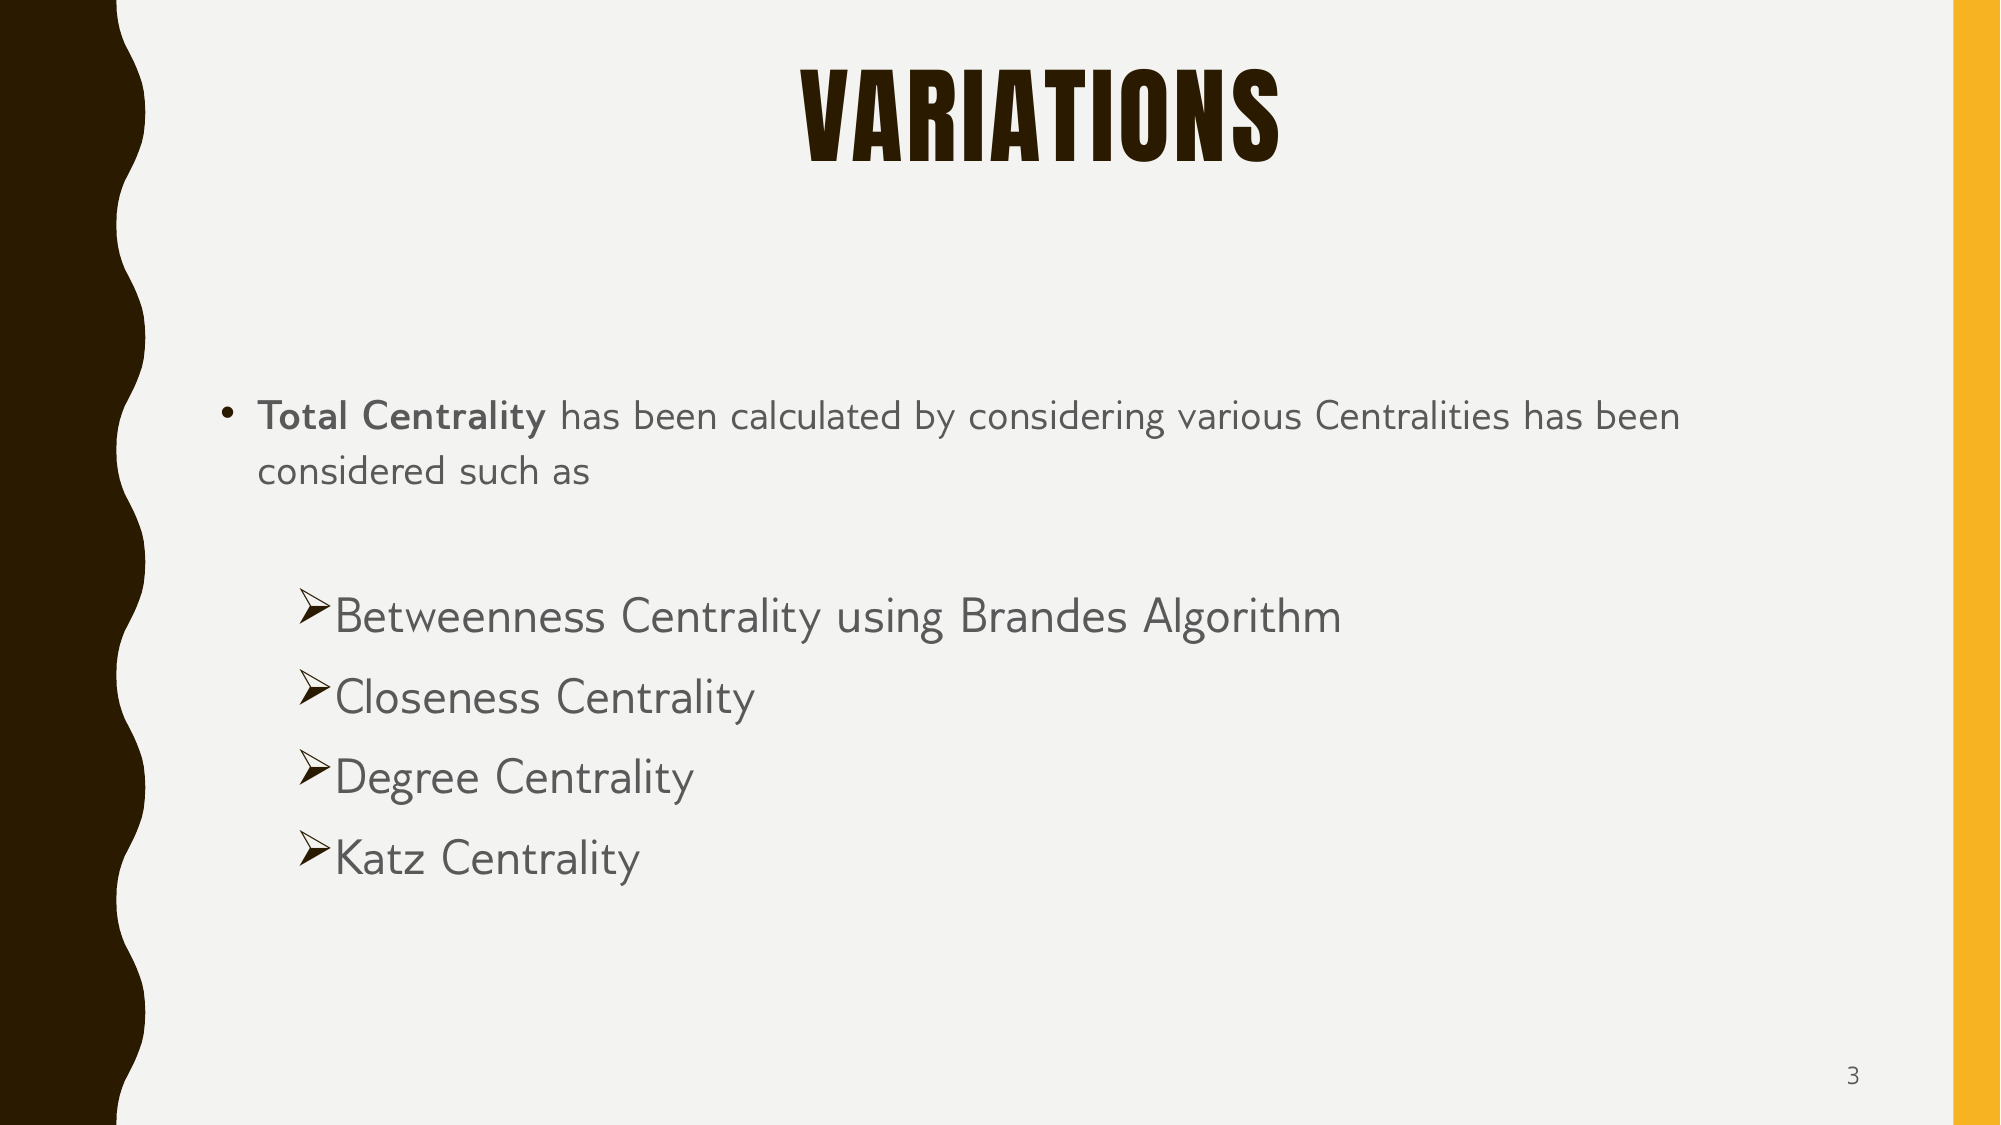

# Variations
Total Centrality has been calculated by considering various Centralities has been considered such as

Betweenness Centrality using Brandes Algorithm
Closeness Centrality
Degree Centrality
Katz Centrality

3